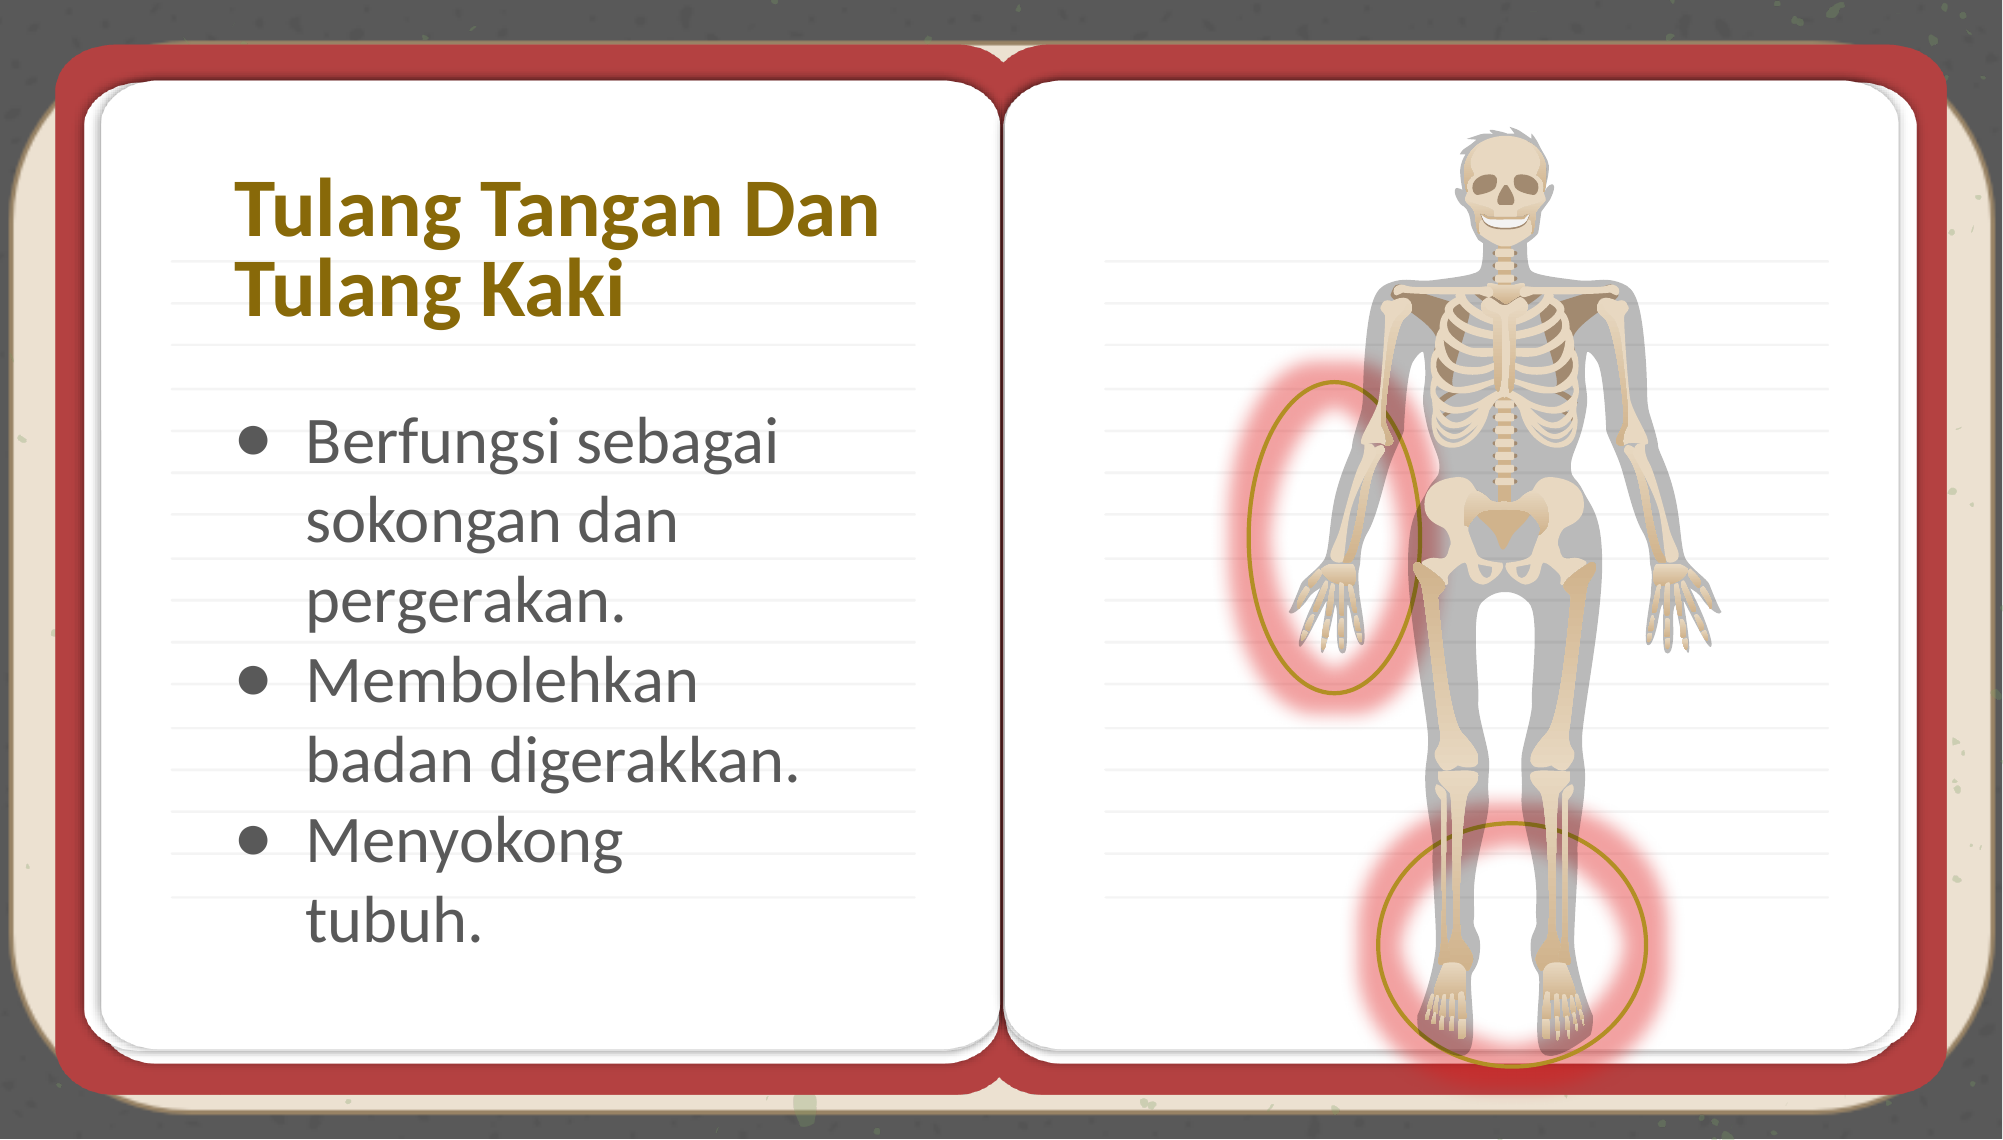

# Tulang Tangan Dan Tulang Kaki
Berfungsi sebagai sokongan dan pergerakan.
Membolehkan badan digerakkan.
Menyokong tubuh.